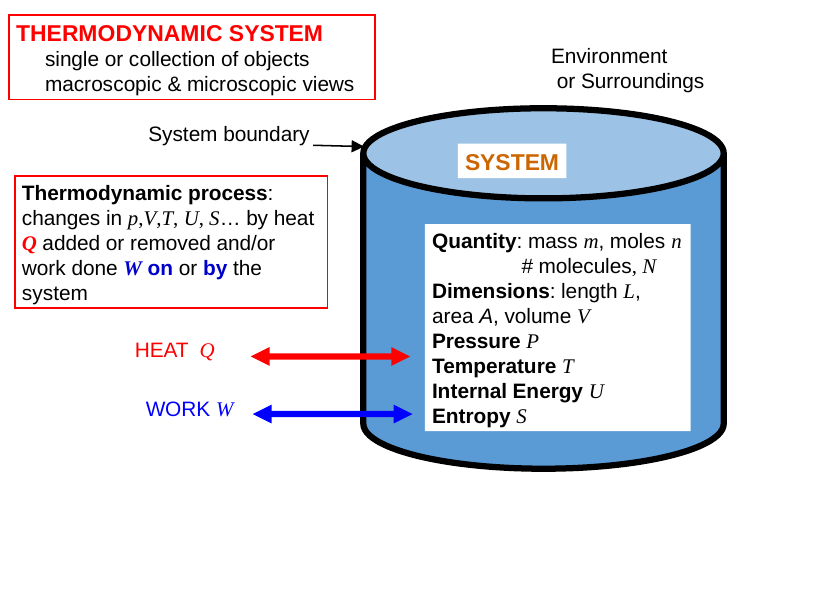

THERMODYNAMIC SYSTEM
     single or collection of objects
     macroscopic & microscopic views
Environment
 or Surroundings

System boundary
SYSTEM

Thermodynamic process: changes in p,V,T, U, S… by heat Q added or removed and/or work done W on or by the system
Quantity: mass m, moles n
                 # molecules, N
Dimensions: length L, area A, volume V
Pressure P
Temperature T
Internal Energy U
Entropy S
HEAT  Q

WORK W